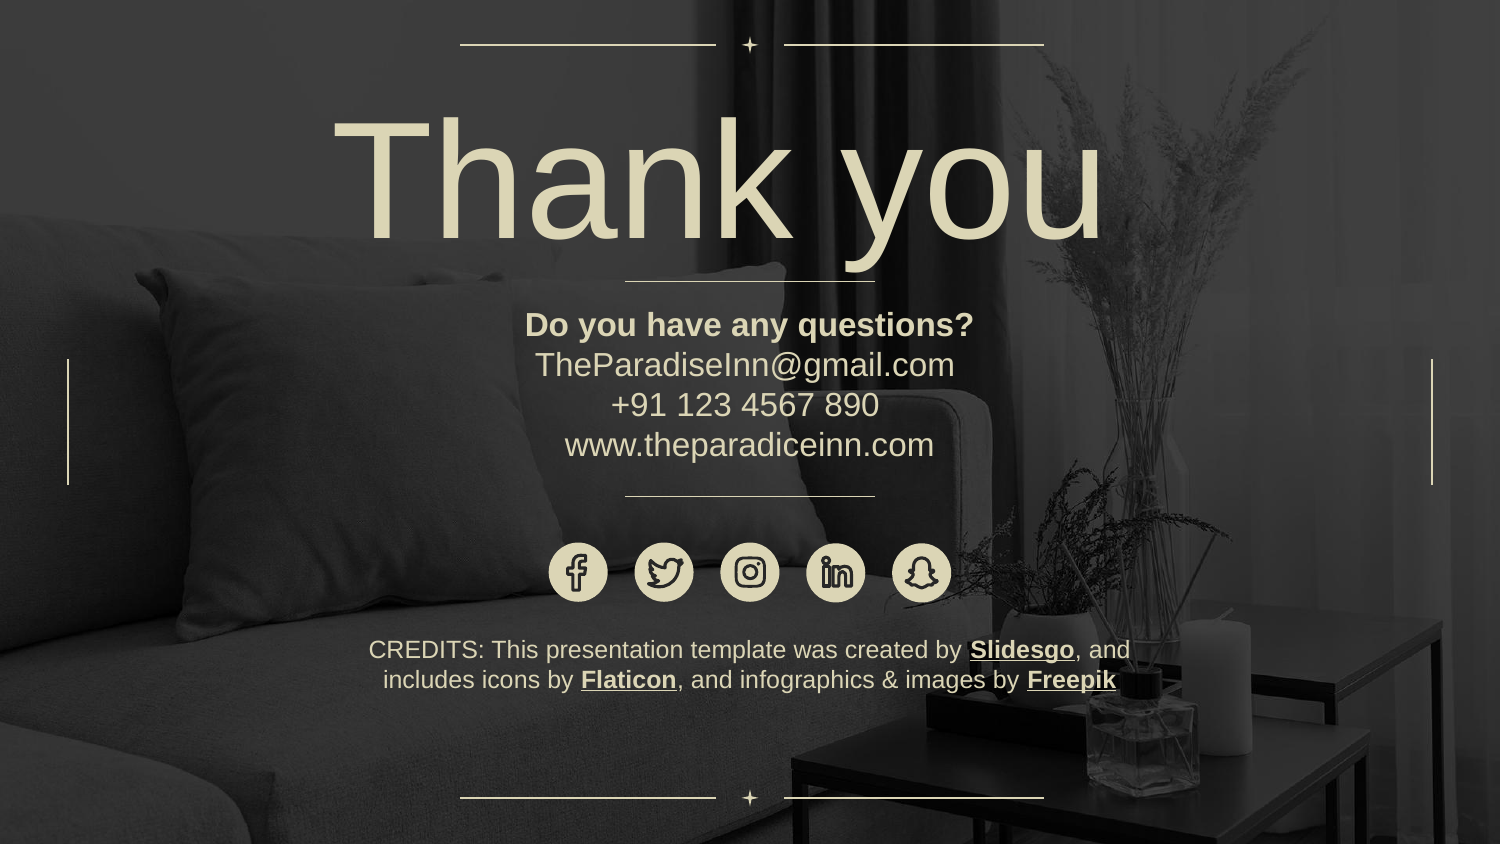

# Thank you
Do you have any questions?
TheParadiseInn@gmail.com
+91 123 4567 890
www.theparadiceinn.com